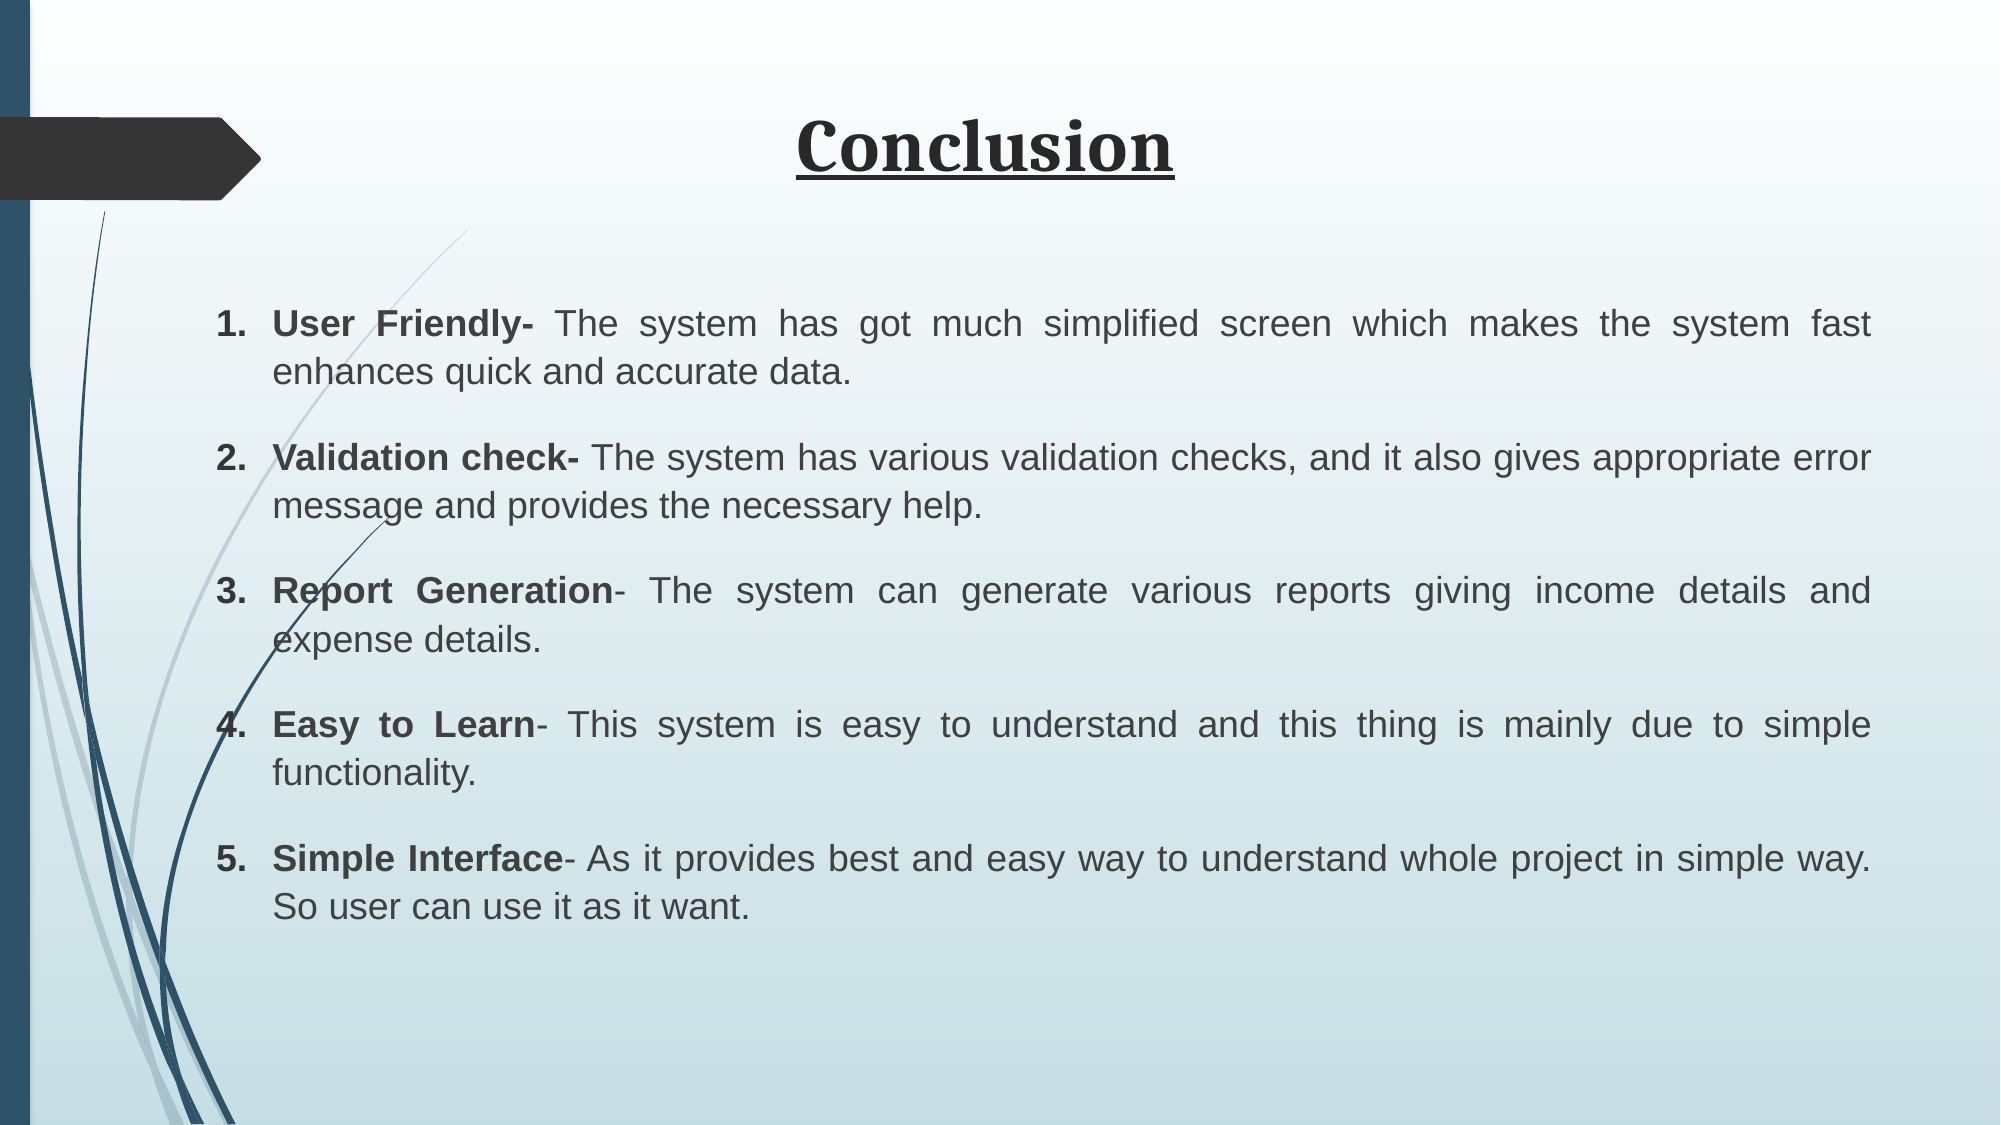

Conclusion
User Friendly- The system has got much simplified screen which makes the system fast enhances quick and accurate data.
Validation check- The system has various validation checks, and it also gives appropriate error message and provides the necessary help.
Report Generation- The system can generate various reports giving income details and expense details.
Easy to Learn- This system is easy to understand and this thing is mainly due to simple functionality.
Simple Interface- As it provides best and easy way to understand whole project in simple way. So user can use it as it want.